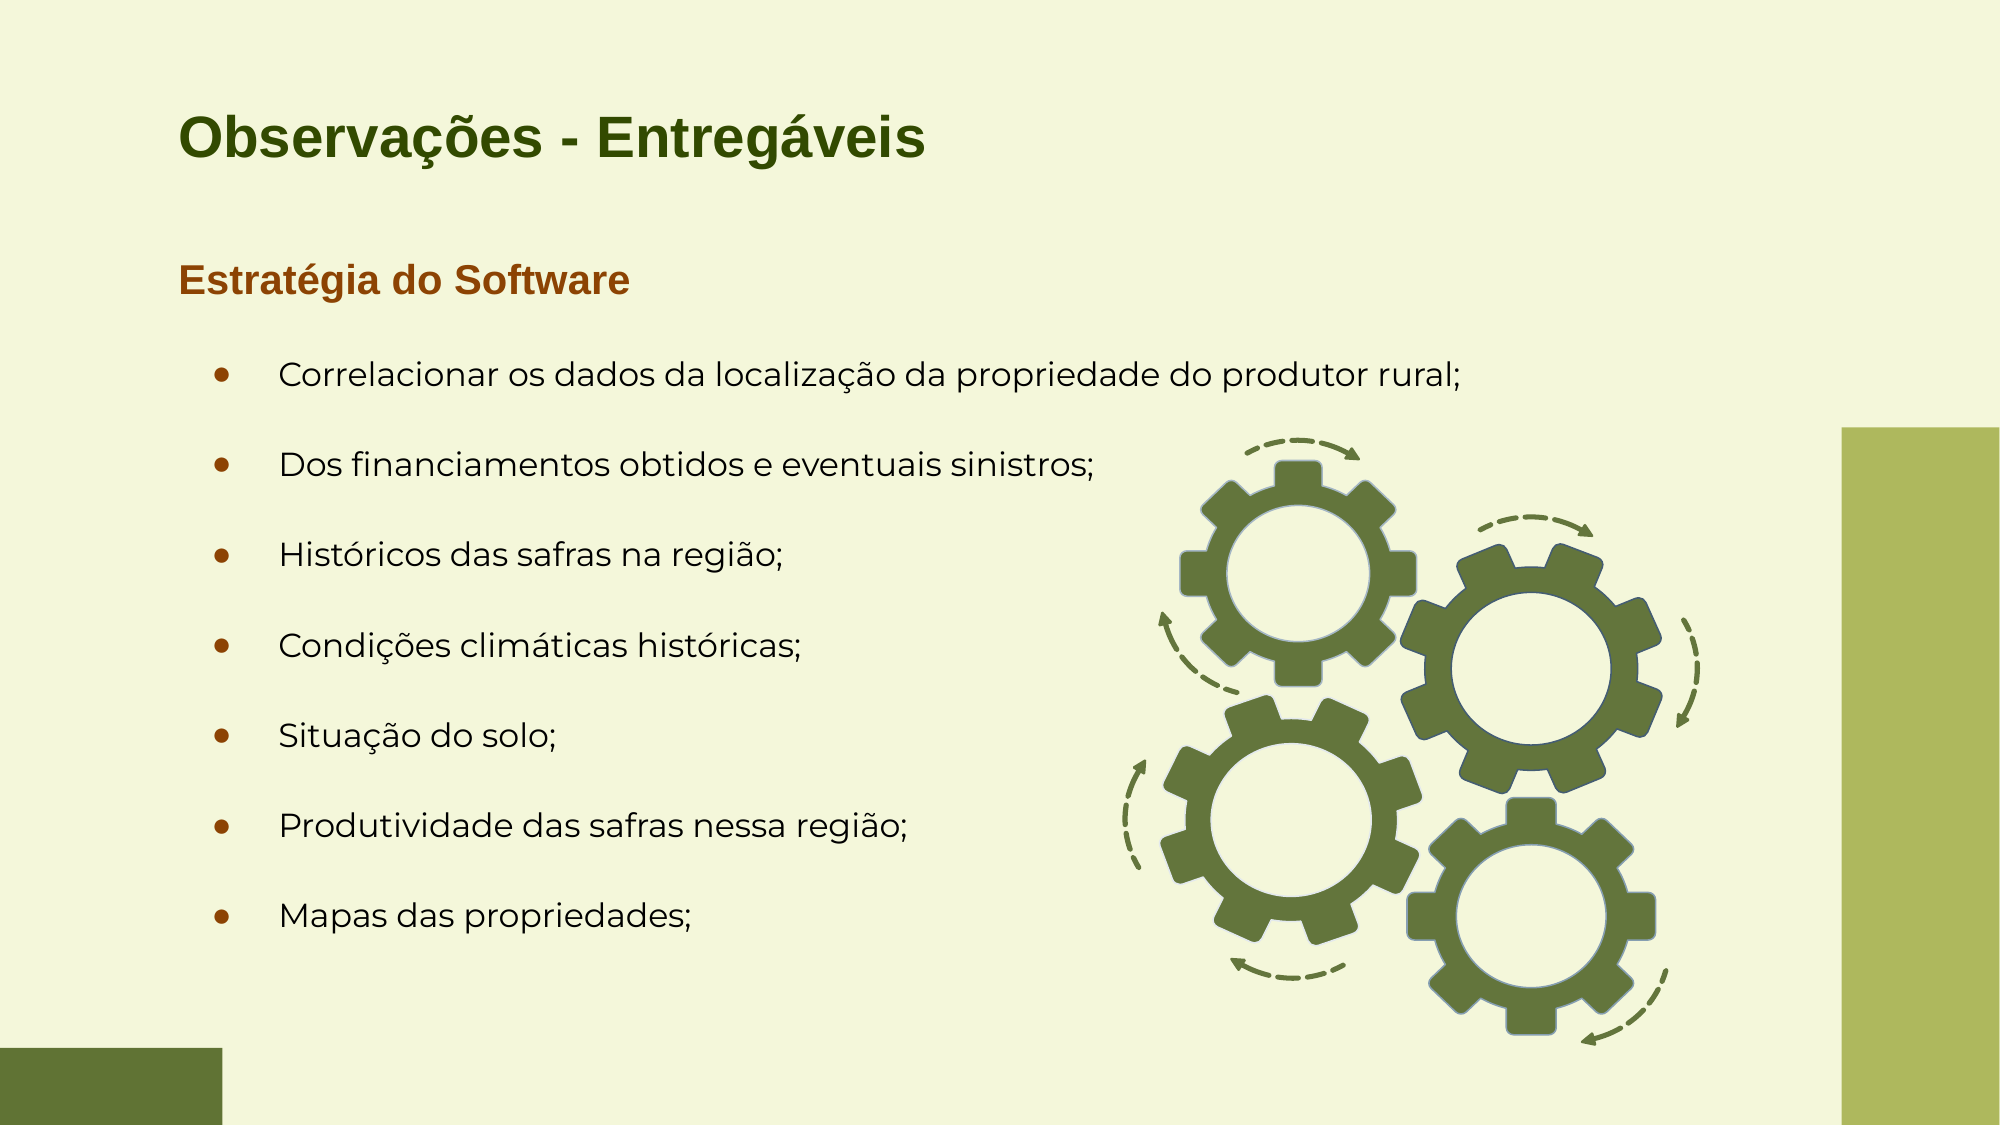

# Observações - Entregáveis
Estratégia do Software
Correlacionar os dados da localização da propriedade do produtor rural;
Dos financiamentos obtidos e eventuais sinistros;
Históricos das safras na região;
Condições climáticas históricas;
Situação do solo;
Produtividade das safras nessa região;
Mapas das propriedades;